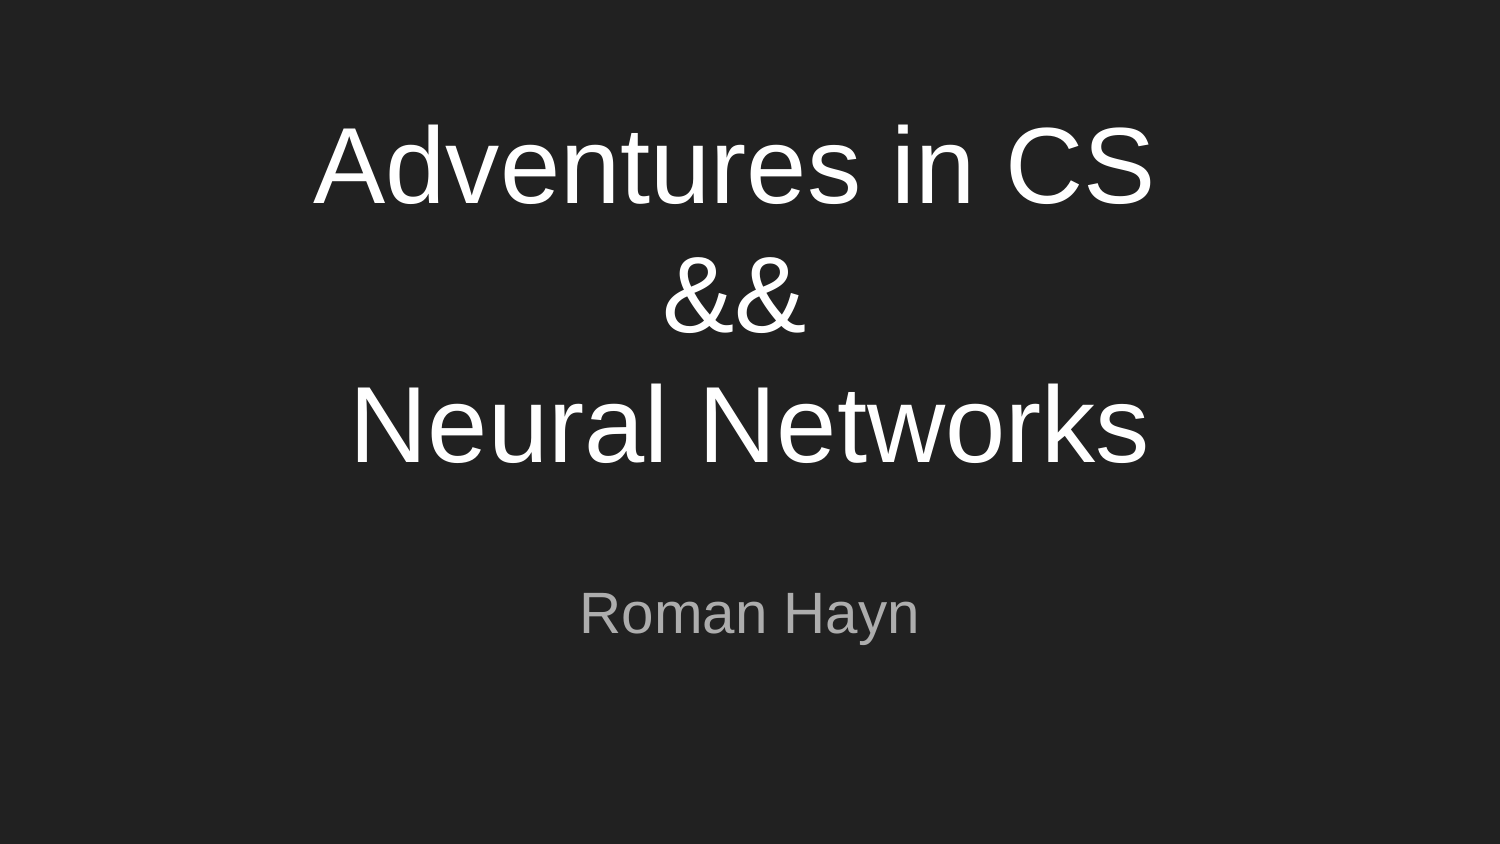

# Adventures in CS
&&
Neural Networks
Roman Hayn